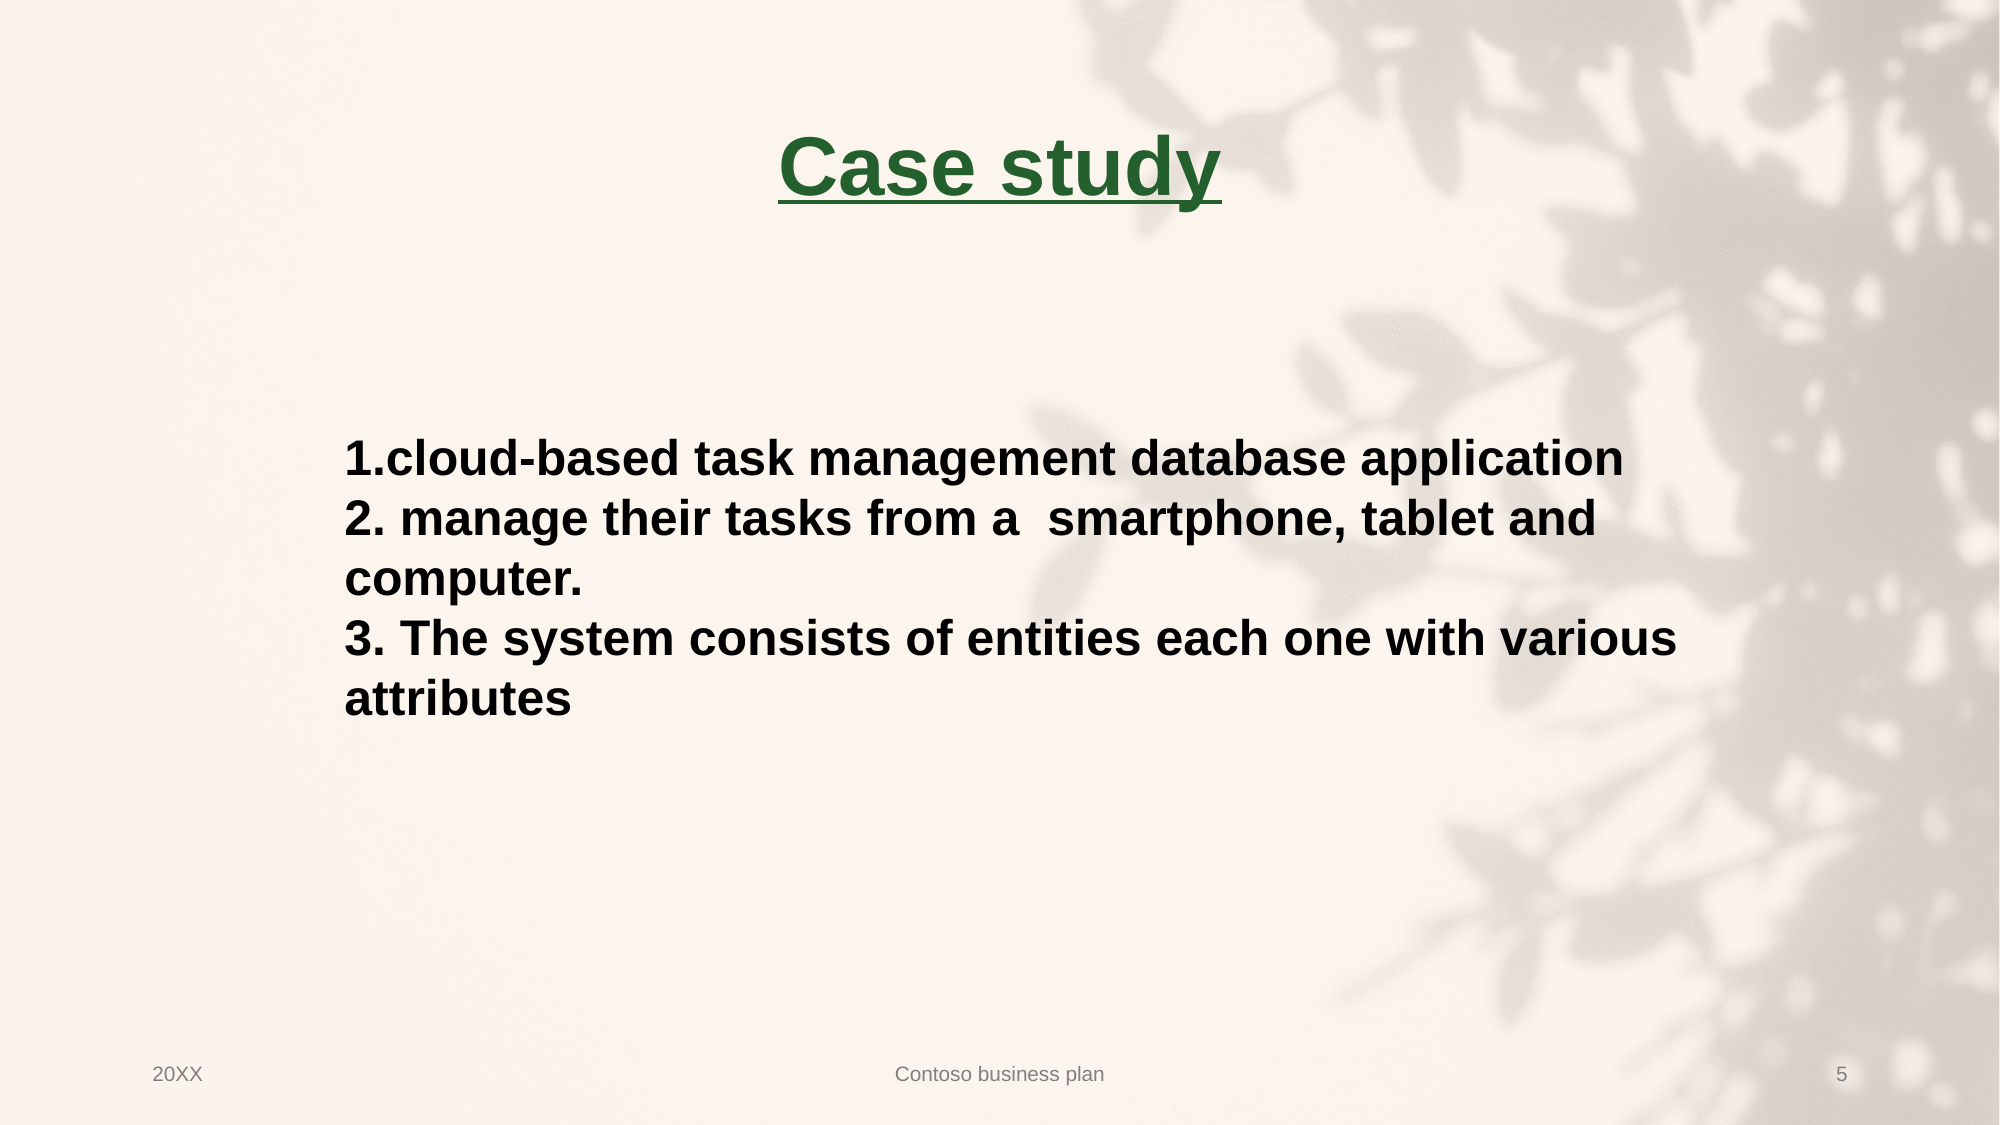

# Case study
1.cloud-based task management database application
2. manage their tasks from a  smartphone, tablet and computer.
3. The system consists of entities each one with various attributes
20XX
Contoso business plan
5